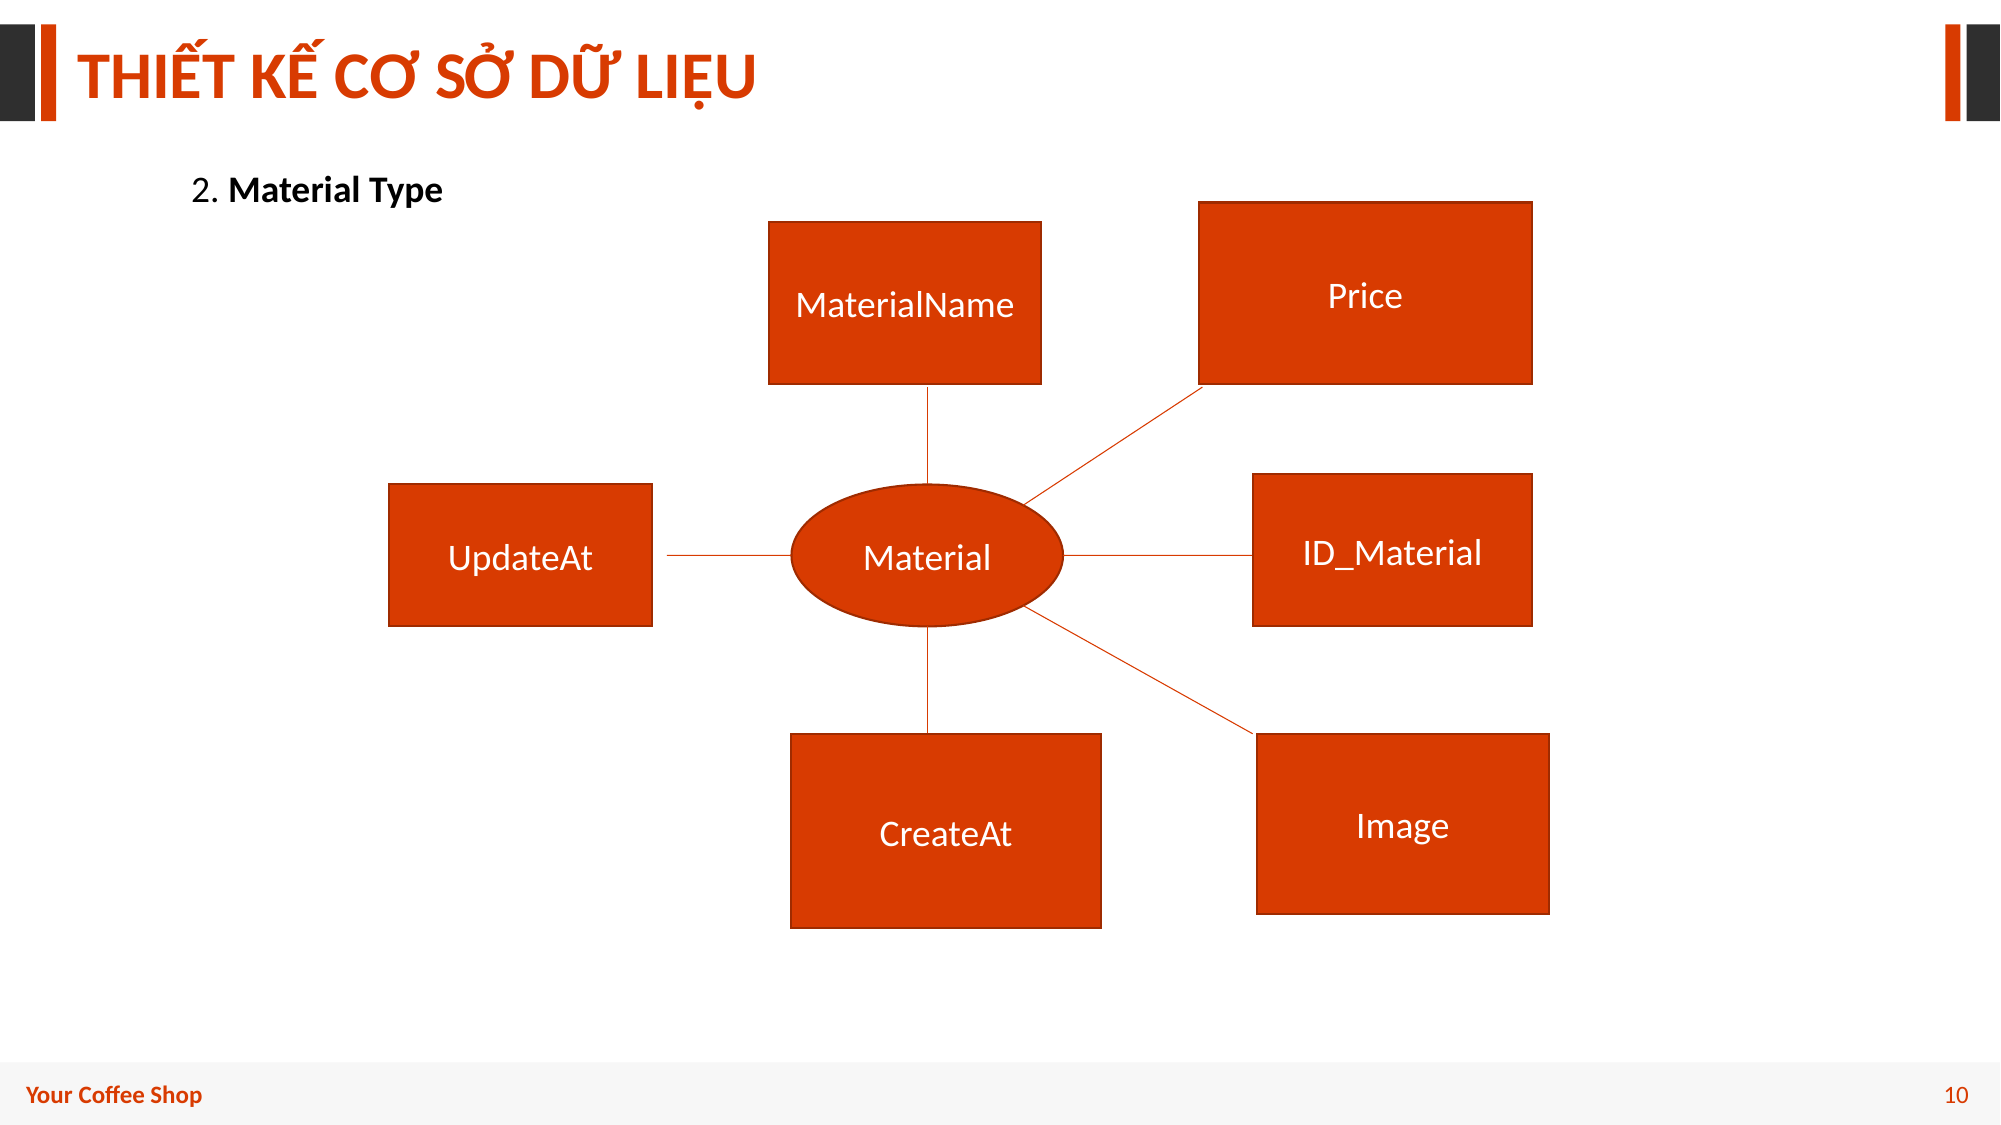

THIẾT KẾ CƠ SỞ DỮ LIỆU
2. Material Type
Price
MaterialName
ID_Material
UpdateAt
Material
CreateAt
Image